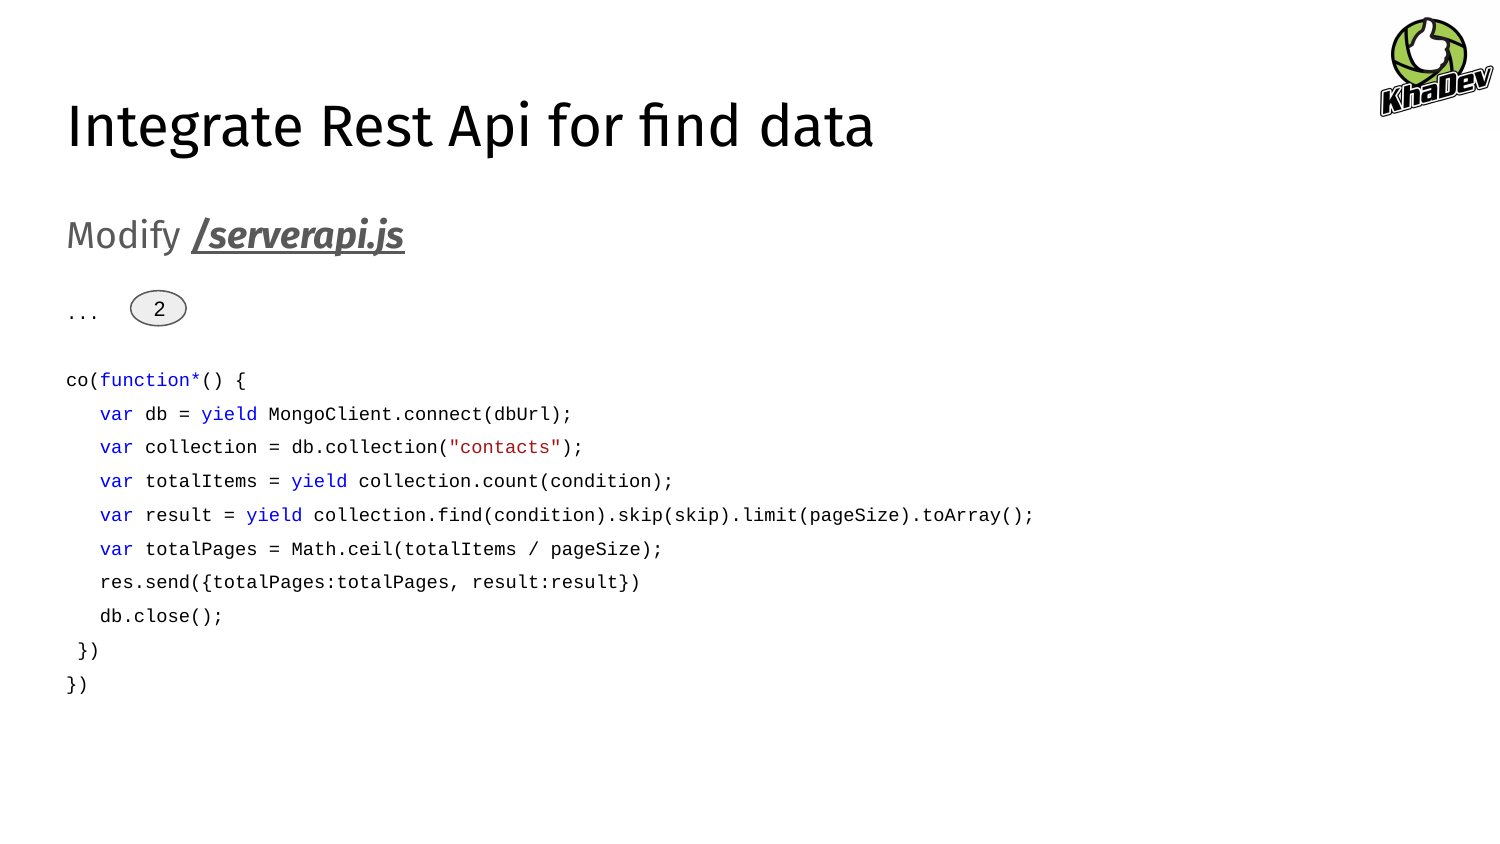

# Integrate Rest Api for find data

Modify /serverapi.js
...

co(function*() {
   var db = yield MongoClient.connect(dbUrl);
   var collection = db.collection("contacts");
   var totalItems = yield collection.count(condition);
   var result = yield collection.find(condition).skip(skip).limit(pageSize).toArray();
   var totalPages = Math.ceil(totalItems / pageSize);
   res.send({totalPages:totalPages, result:result})
   db.close();
 })
})

2